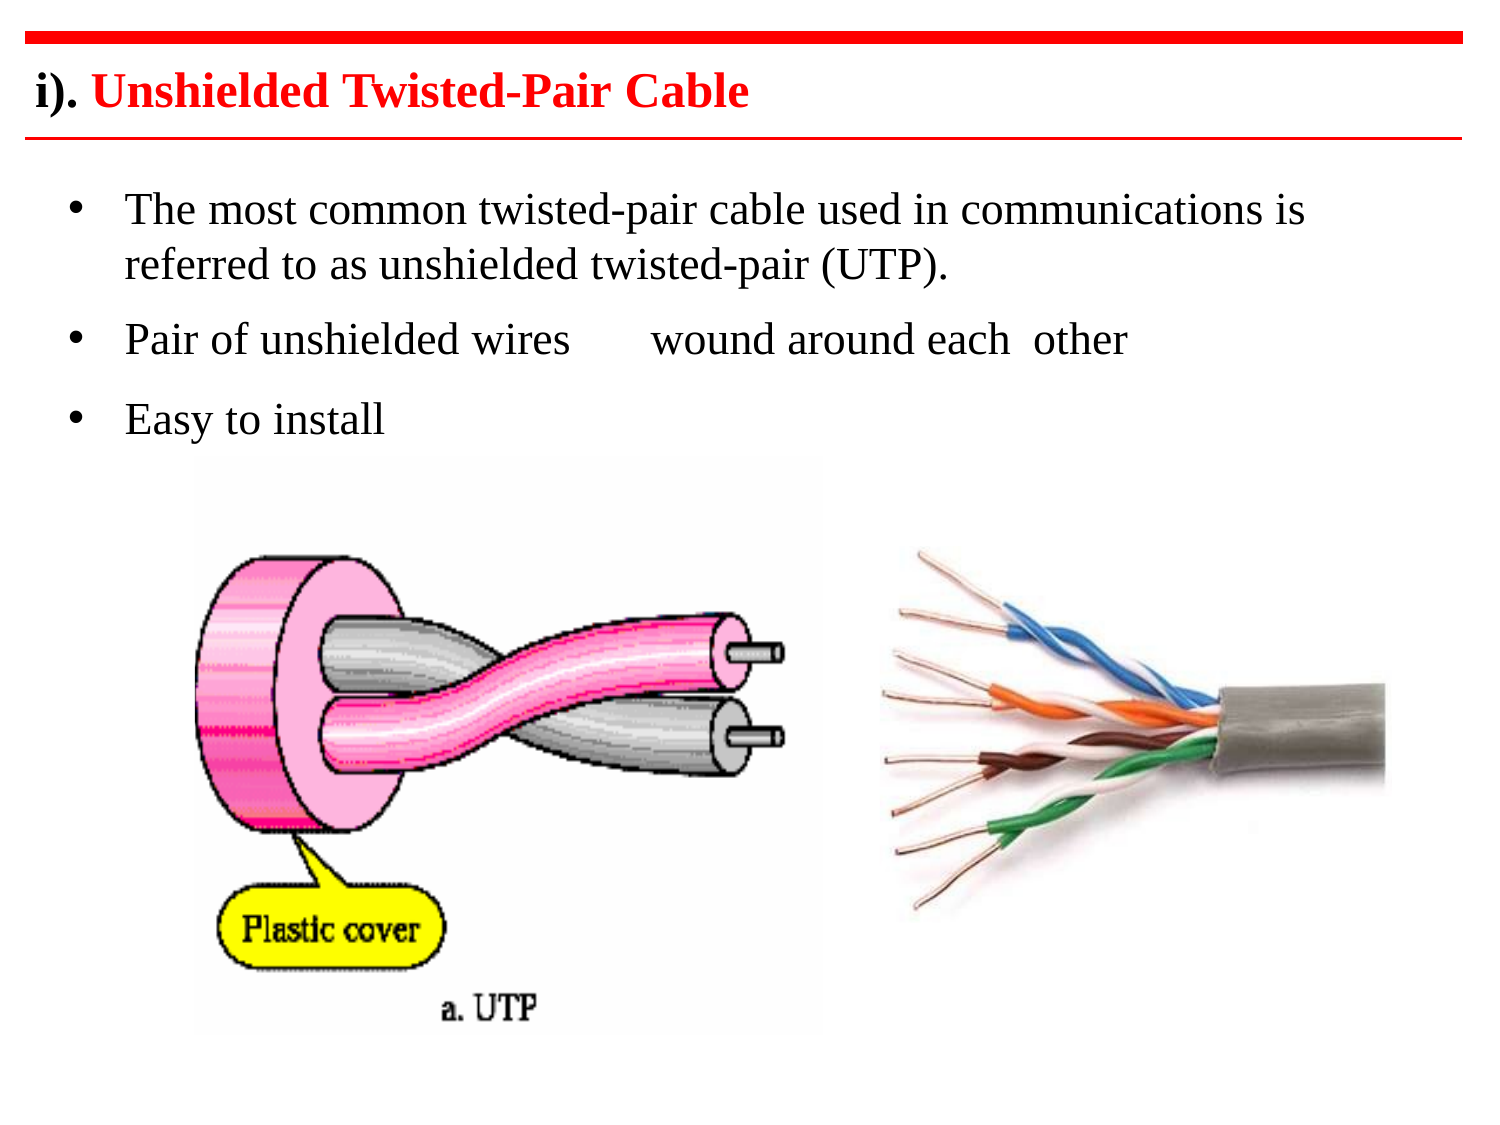

# i). Unshielded Twisted-Pair Cable

The most common twisted-pair cable used in communications is
referred to as unshielded twisted-pair (UTP).
Pair of unshielded wires	wound around each	other
Easy to install